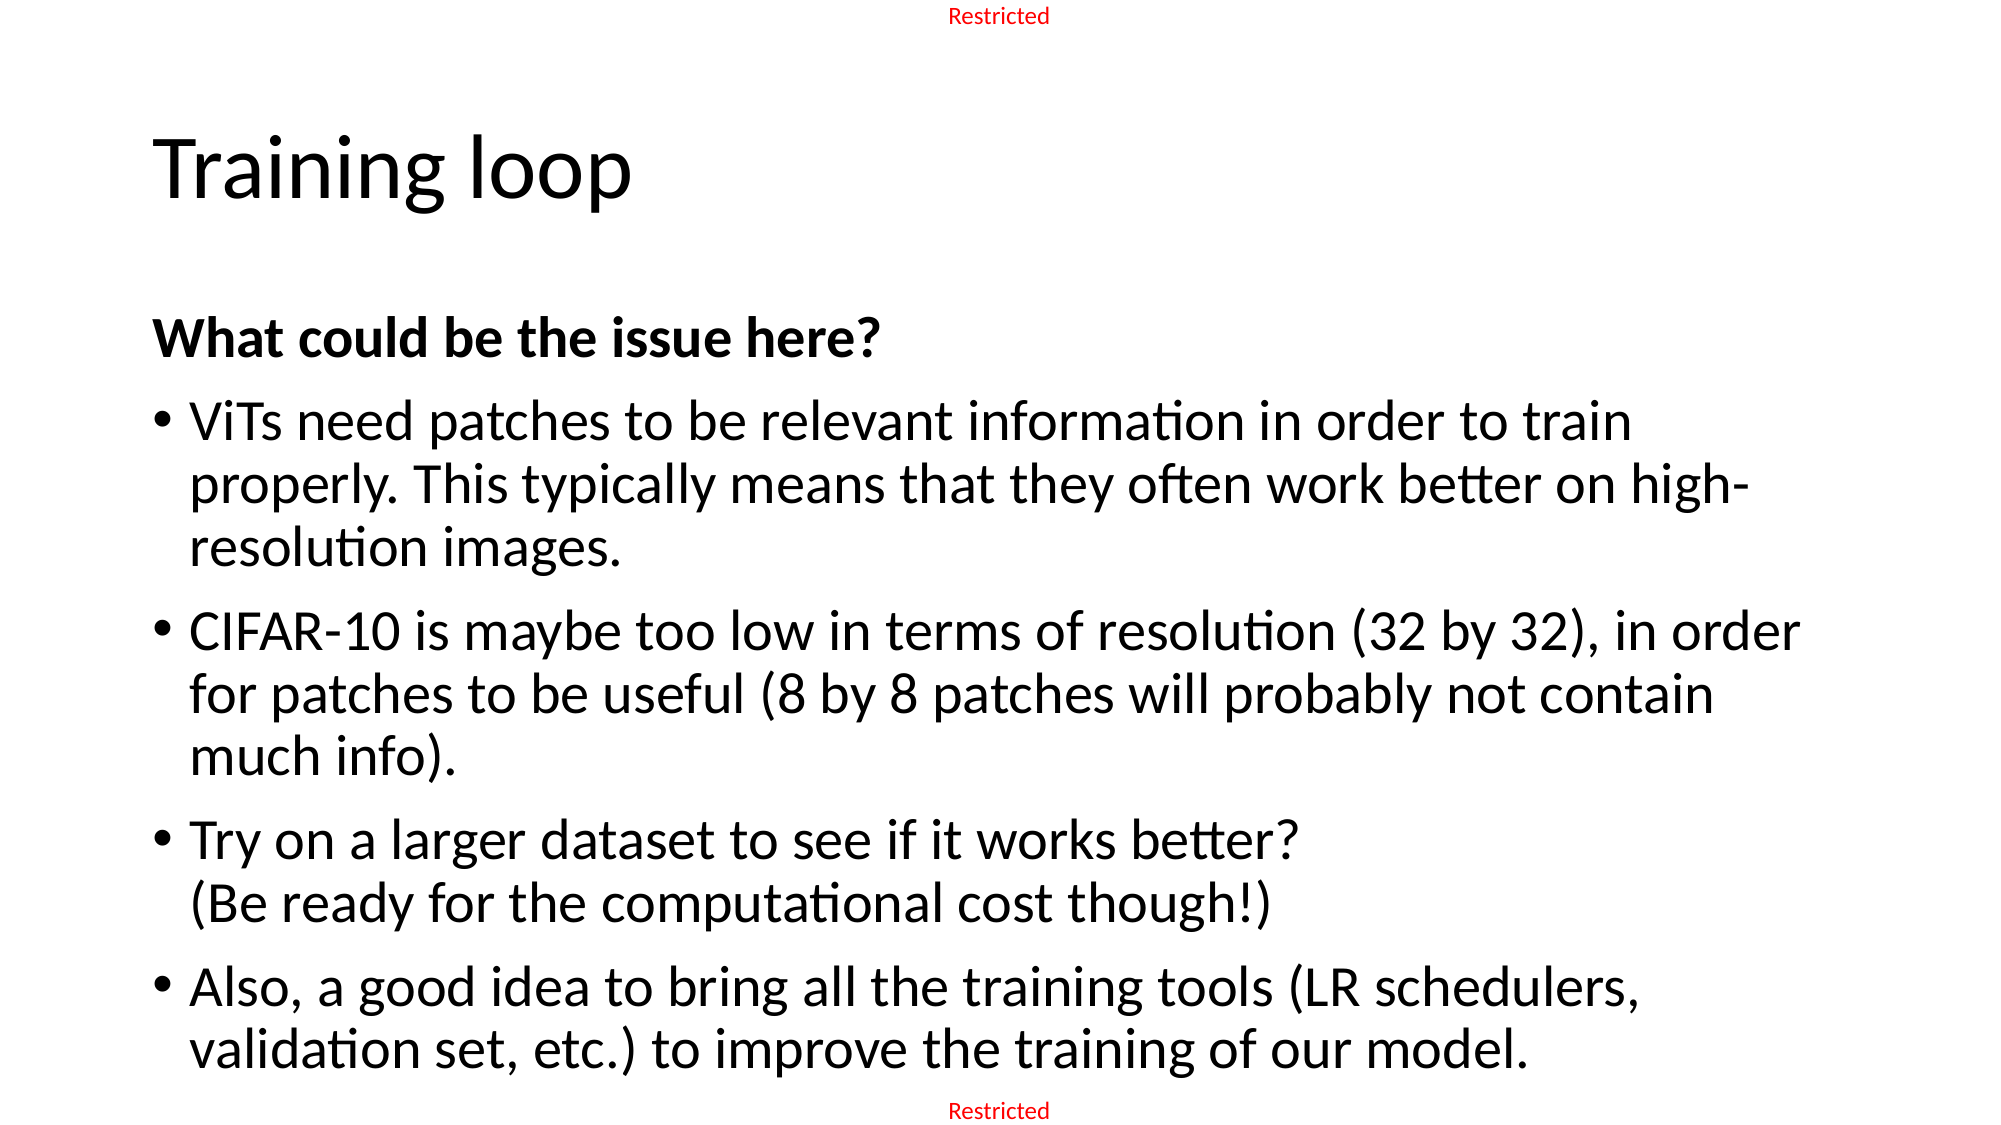

# Training loop
What could be the issue here?
ViTs need patches to be relevant information in order to train properly. This typically means that they often work better on high-resolution images.
CIFAR-10 is maybe too low in terms of resolution (32 by 32), in order for patches to be useful (8 by 8 patches will probably not contain much info).
Try on a larger dataset to see if it works better?
(Be ready for the computational cost though!)
Also, a good idea to bring all the training tools (LR schedulers, validation set, etc.) to improve the training of our model.